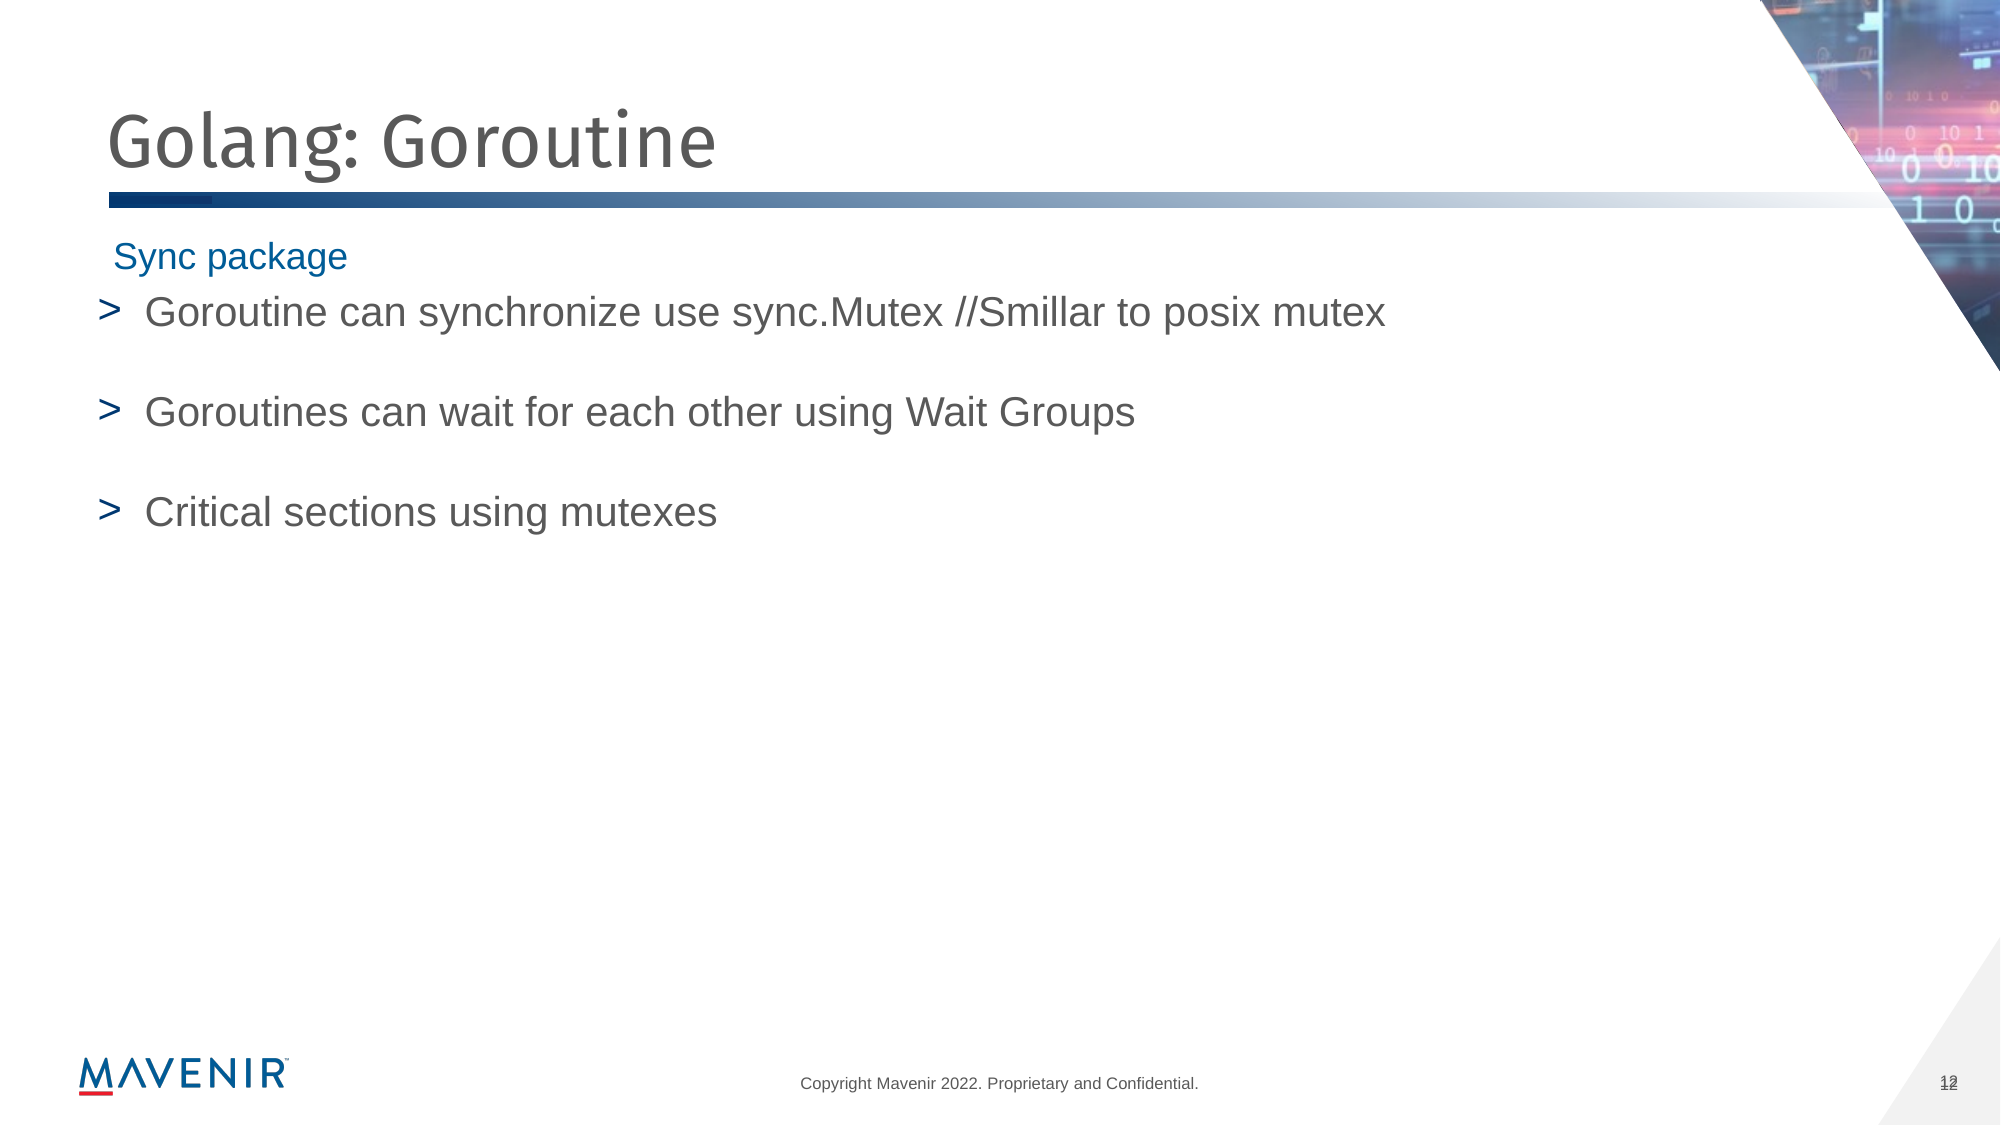

# Golang: Goroutine

Sync package

Goroutine can synchronize use sync.Mutex //Smillar to posix mutex
Goroutines can wait for each other using Wait Groups
Critical sections using mutexes

12